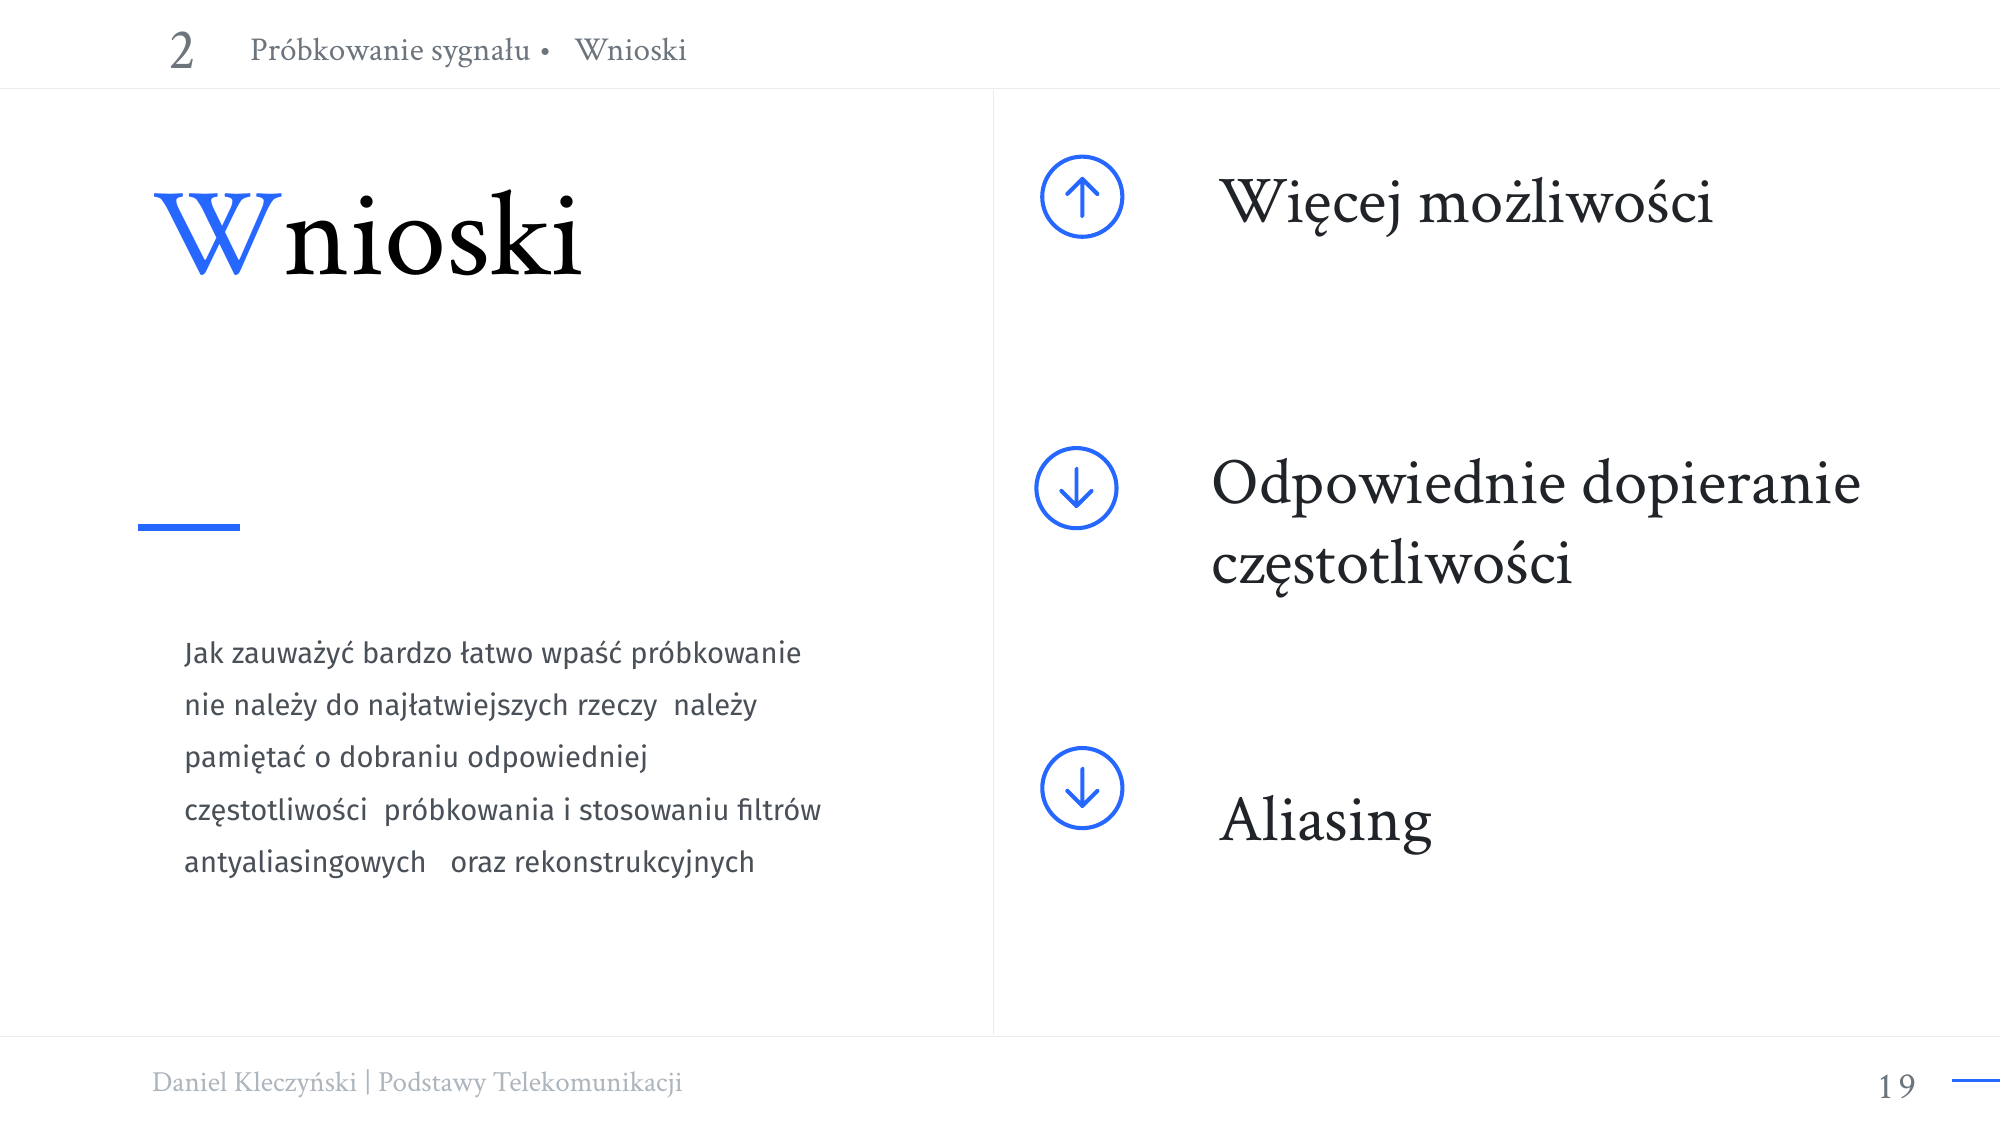

Próbkowanie sygnału •   Wnioski

2
Wnioski
Więcej możliwości

Odpowiednie dopieranie częstotliwości

Jak zauważyć bardzo łatwo wpaść próbkowanie nie należy do najłatwiejszych rzeczy  należy pamiętać o dobraniu odpowiedniej częstotliwości  próbkowania i stosowaniu filtrów antyaliasingowych   oraz rekonstrukcyjnych

Aliasing